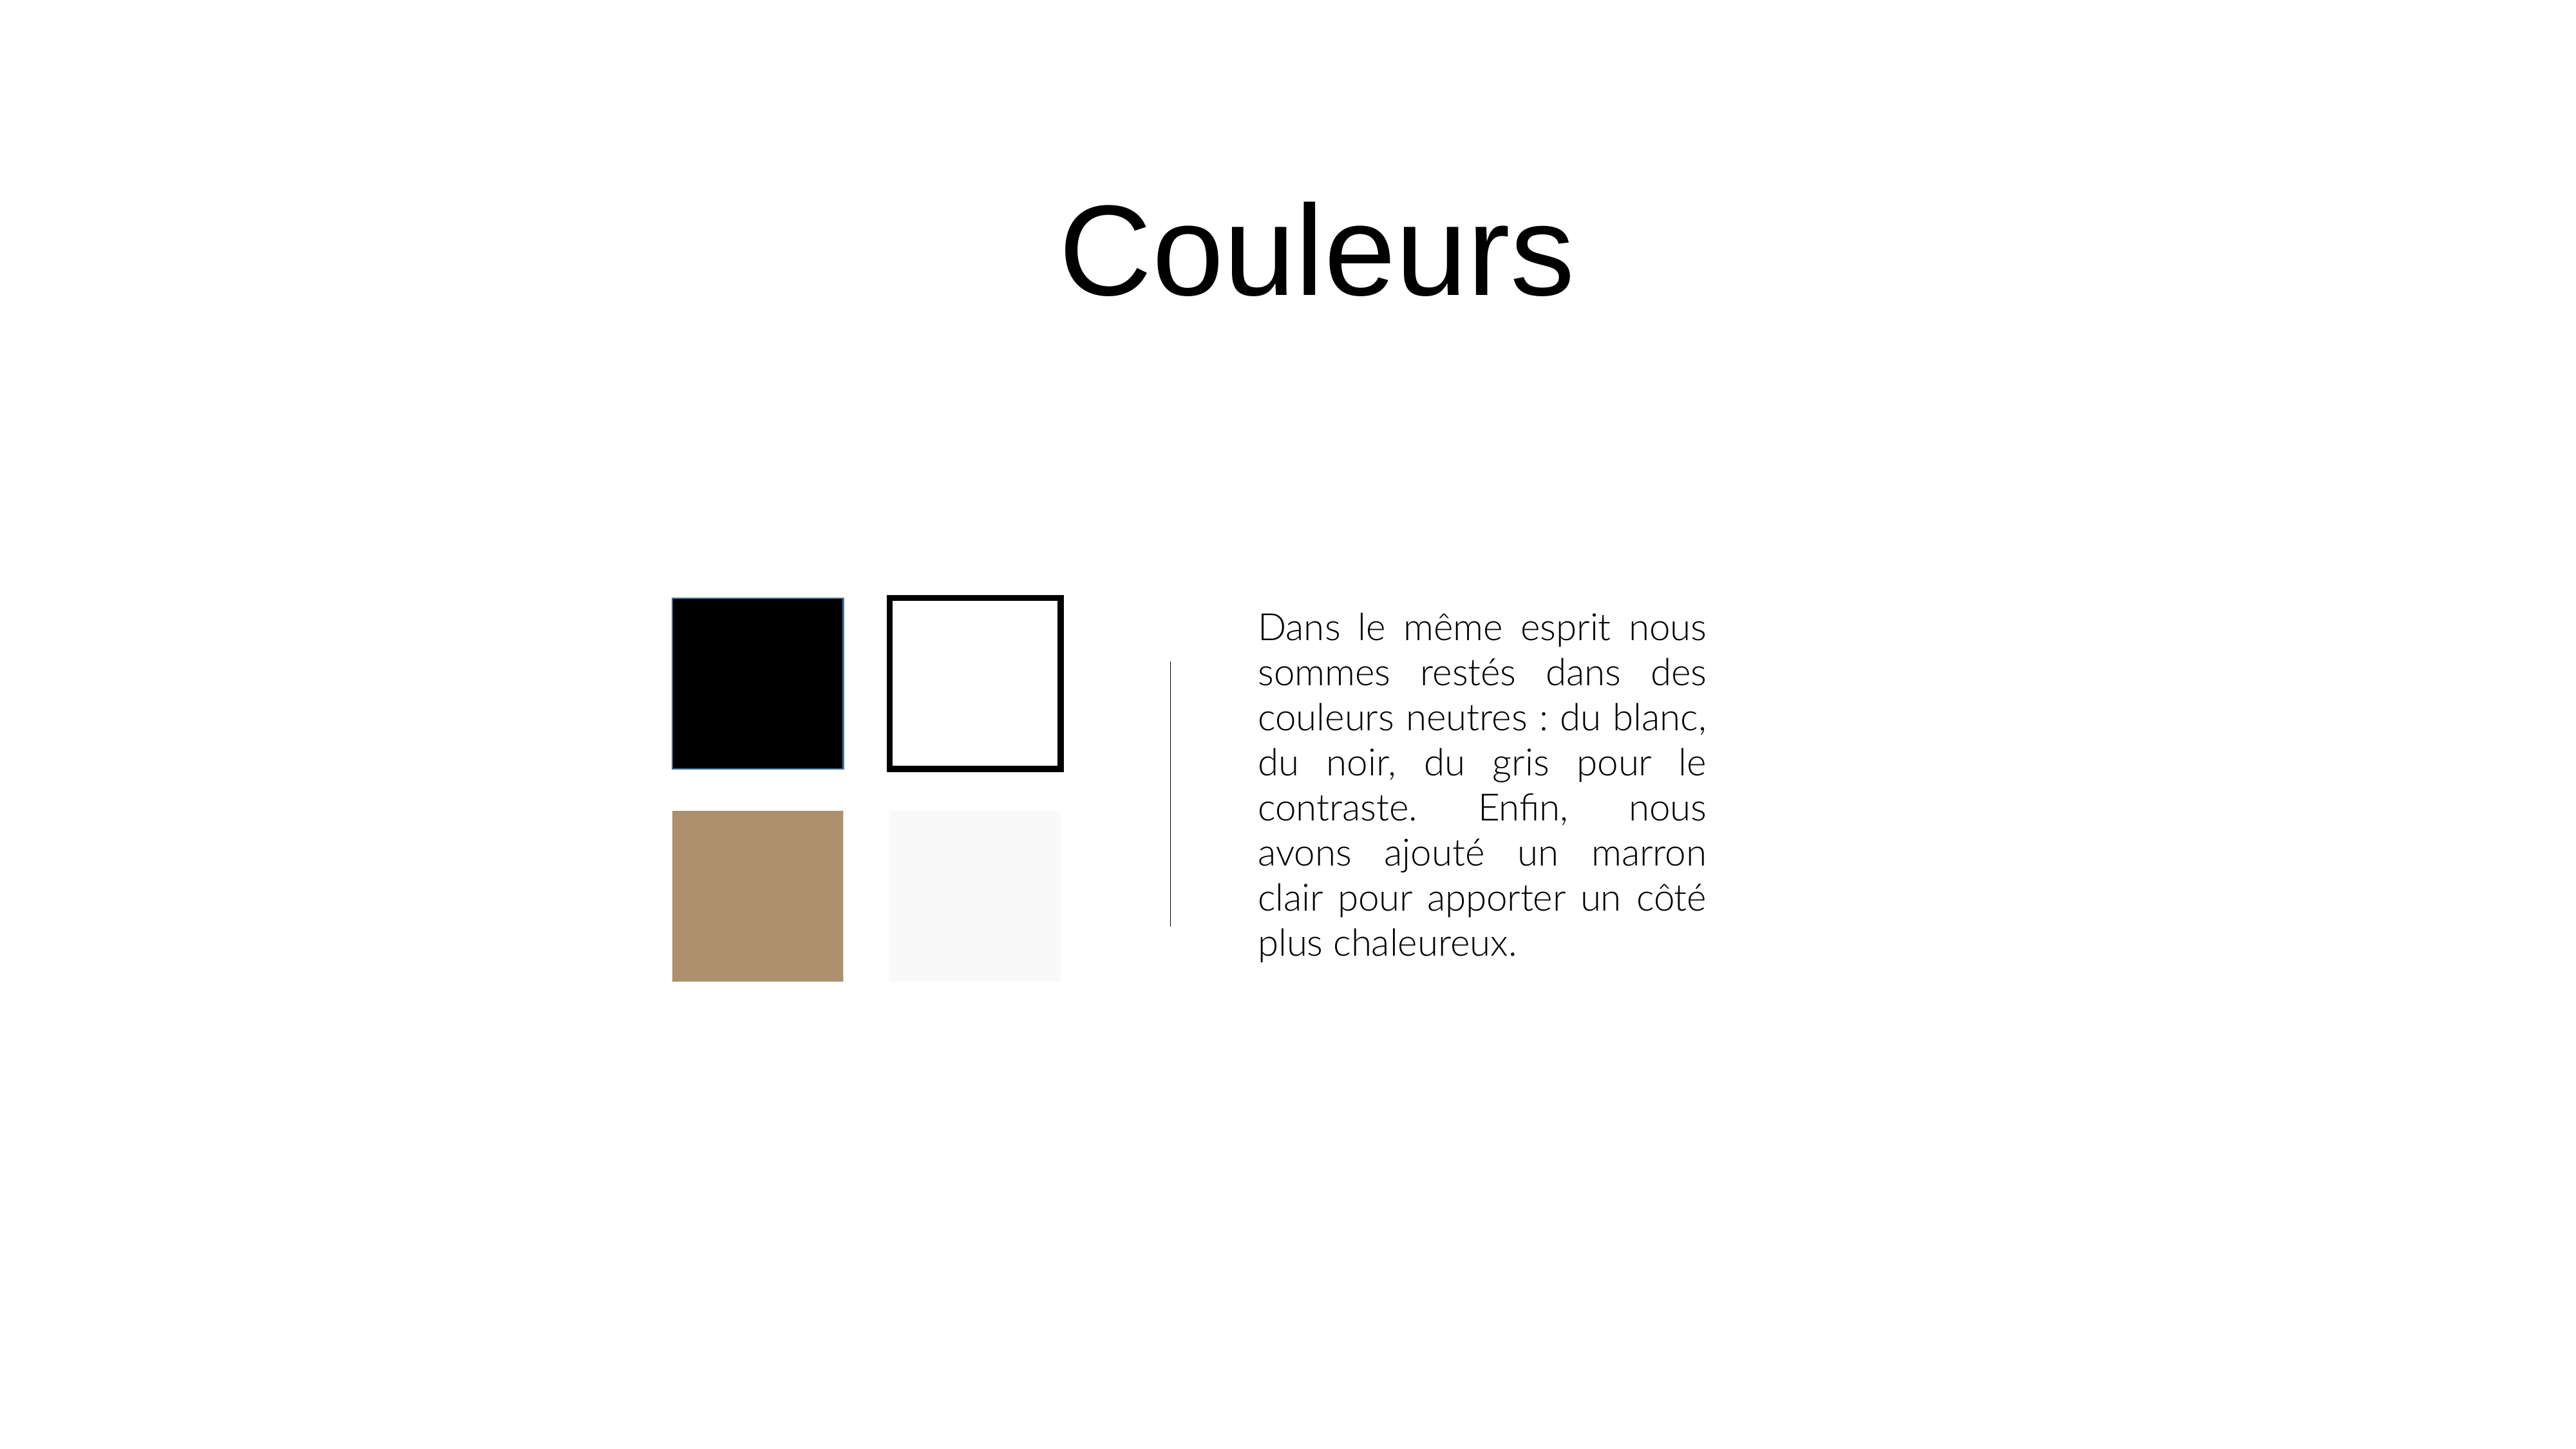

Couleurs

Dans le même esprit nous sommes restés dans des couleurs neutres : du blanc, du noir, du gris pour le contraste. Enfin, nous avons ajouté un marron clair pour apporter un côté plus chaleureux.